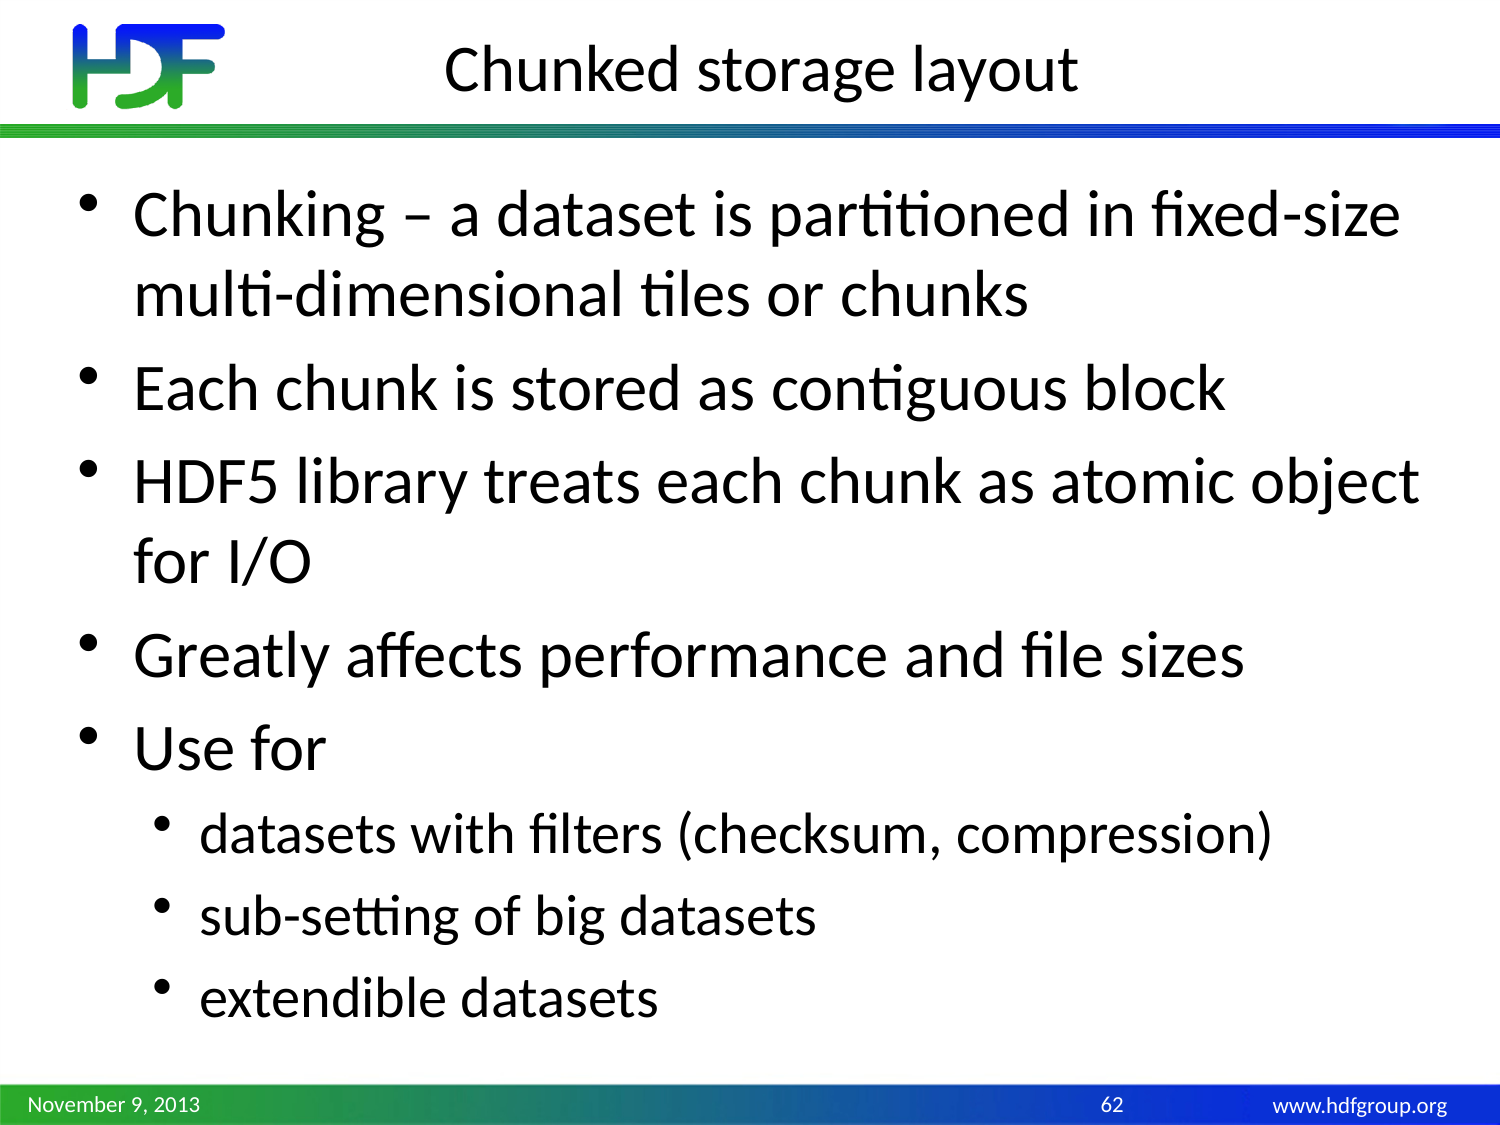

# Chunked storage layout
Chunking – a dataset is partitioned in fixed-size multi-dimensional tiles or chunks
Each chunk is stored as contiguous block
HDF5 library treats each chunk as atomic object for I/O
Greatly affects performance and file sizes
Use for
datasets with filters (checksum, compression)
sub-setting of big datasets
extendible datasets
November 9, 2013
62